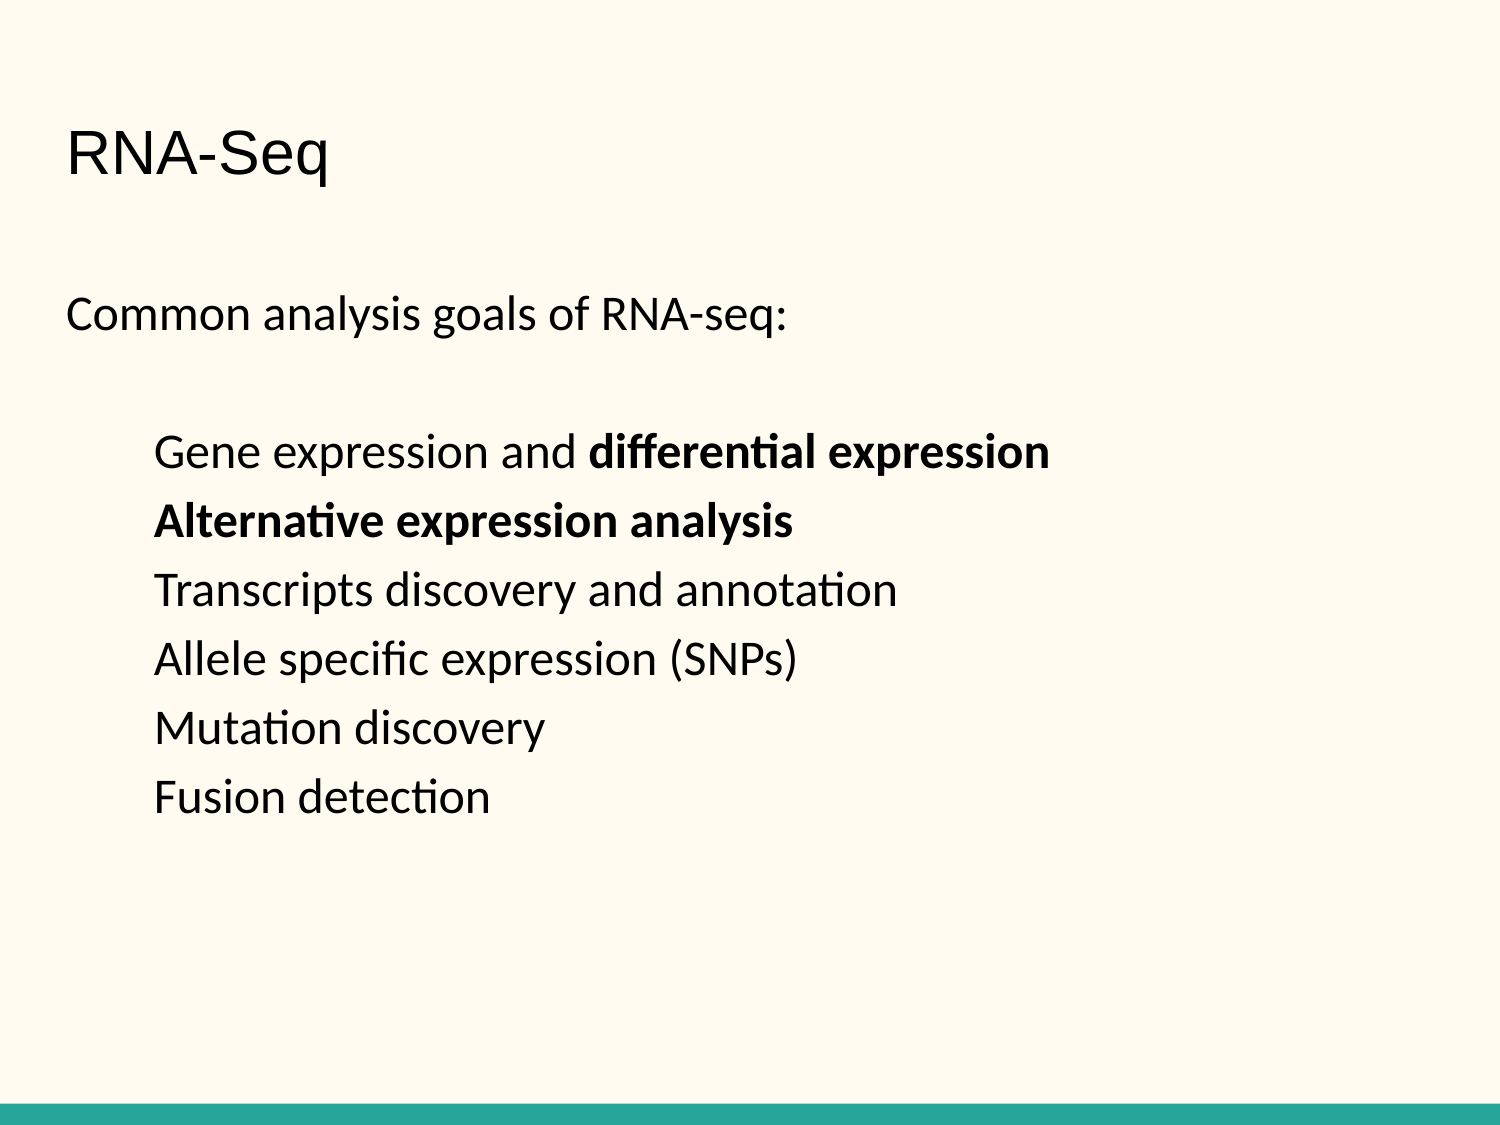

# RNA-Seq
Common analysis goals of RNA-seq:

Gene expression and differential expression
Alternative expression analysis
Transcripts discovery and annotation
Allele specific expression (SNPs)
Mutation discovery
Fusion detection